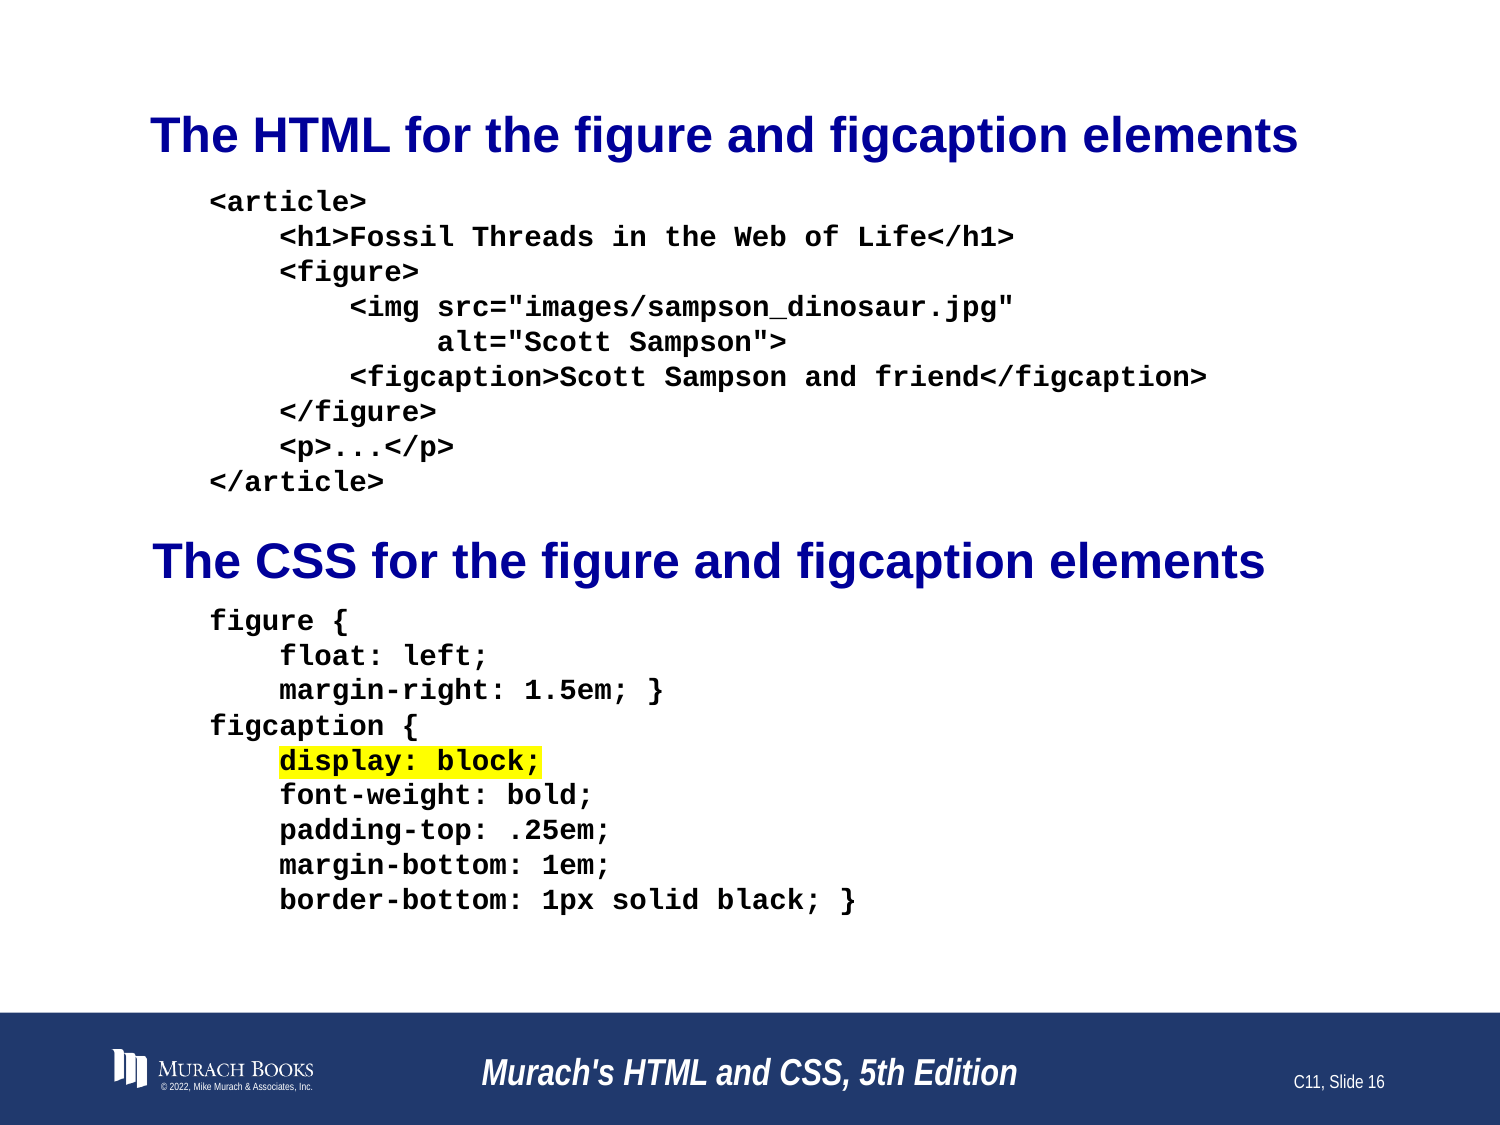

# The HTML for the figure and figcaption elements
<article>
    <h1>Fossil Threads in the Web of Life</h1>
    <figure>
        <img src="images/sampson_dinosaur.jpg"
             alt="Scott Sampson">
        <figcaption>Scott Sampson and friend</figcaption>
    </figure>
    <p>...</p>
</article>
The CSS for the figure and figcaption elements
figure {
    float: left;
    margin-right: 1.5em; }
figcaption {
    display: block;
    font-weight: bold;
    padding-top: .25em;
    margin-bottom: 1em;
    border-bottom: 1px solid black; }

© 2022, Mike Murach & Associates, Inc.
Murach's HTML and CSS, 5th Edition

C11, Slide 16